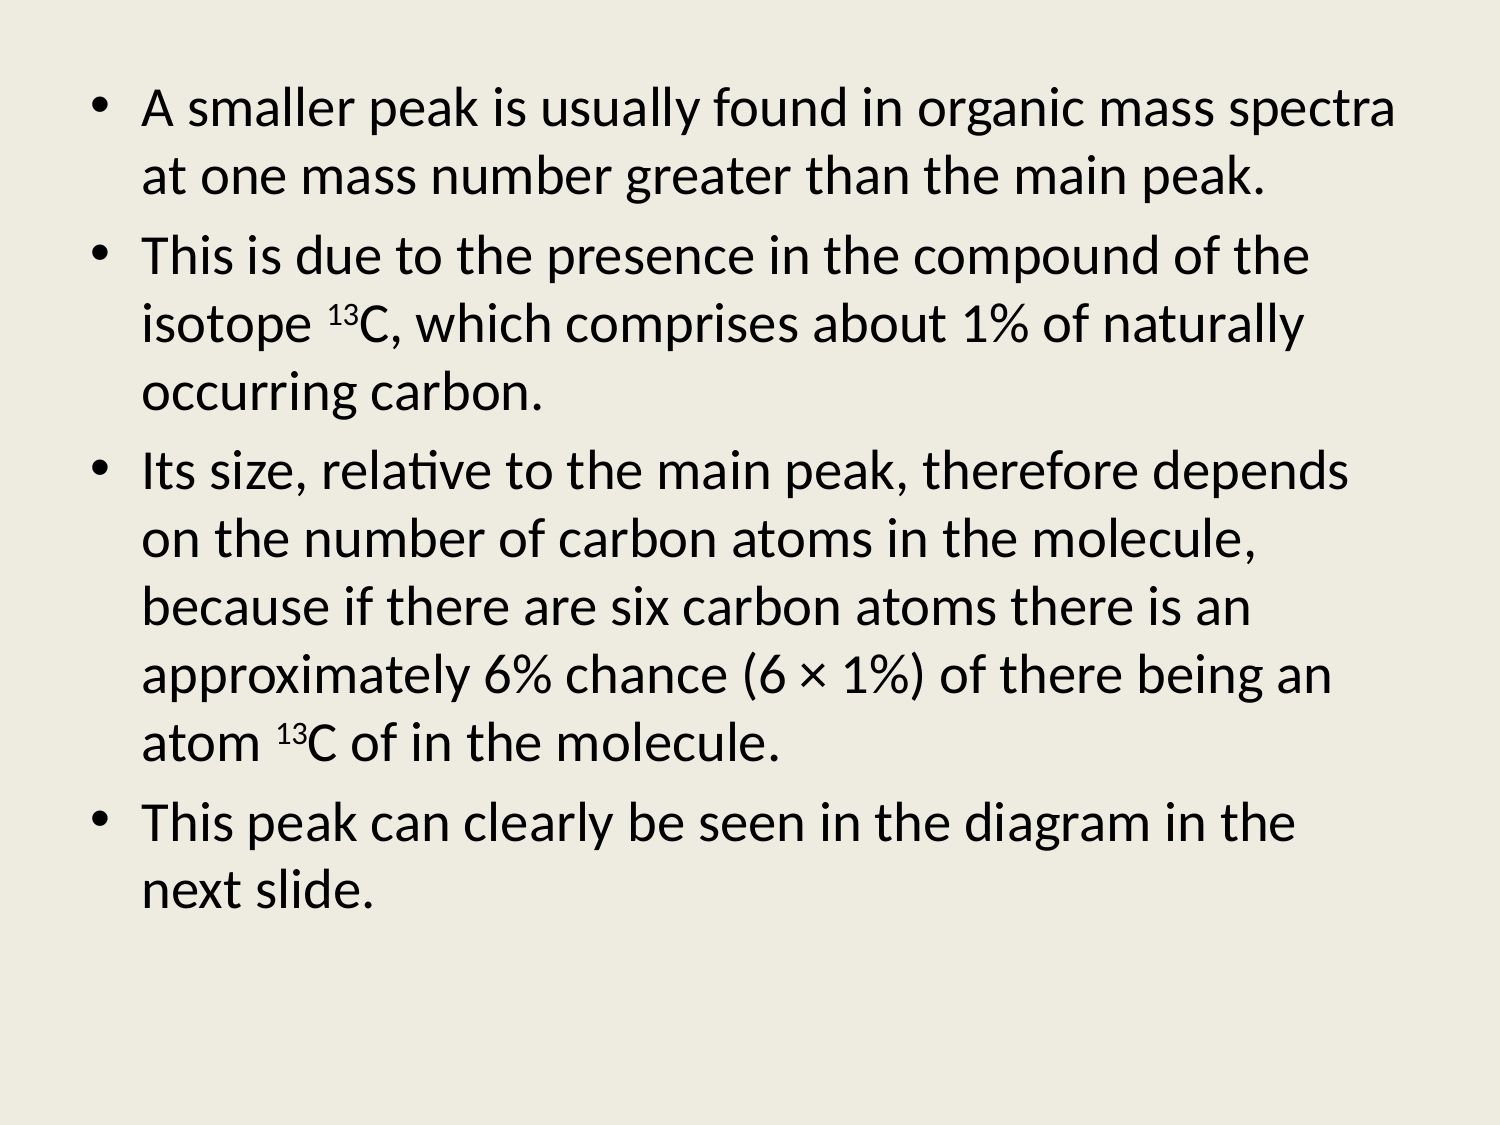

A smaller peak is usually found in organic mass spectra at one mass number greater than the main peak.
This is due to the presence in the compound of the isotope 13C, which comprises about 1% of naturally occurring carbon.
Its size, relative to the main peak, therefore depends on the number of carbon atoms in the molecule, because if there are six carbon atoms there is an approximately 6% chance (6 × 1%) of there being an atom 13C of in the molecule.
This peak can clearly be seen in the diagram in the next slide.